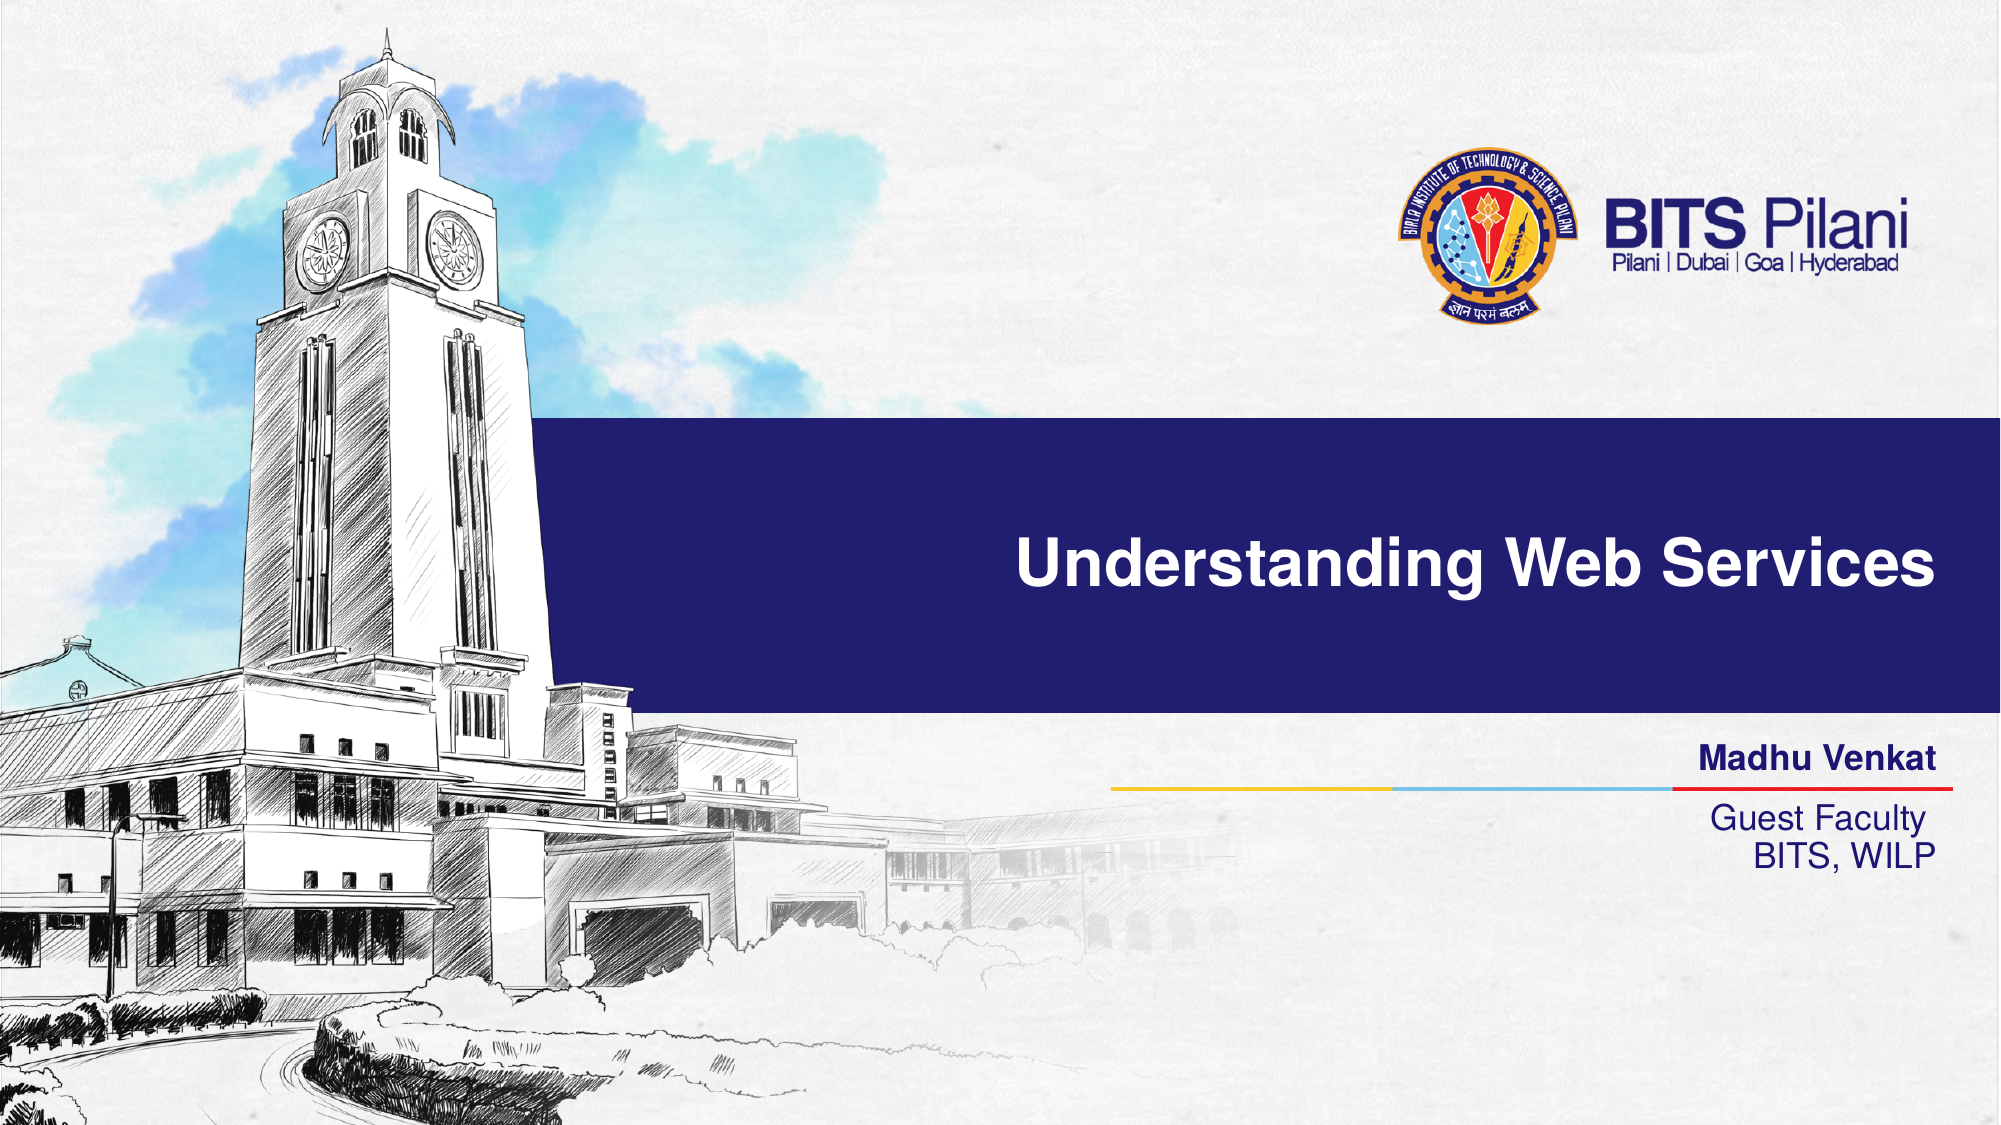

# Understanding Web Services
Madhu Venkat
Guest Faculty
BITS, WILP